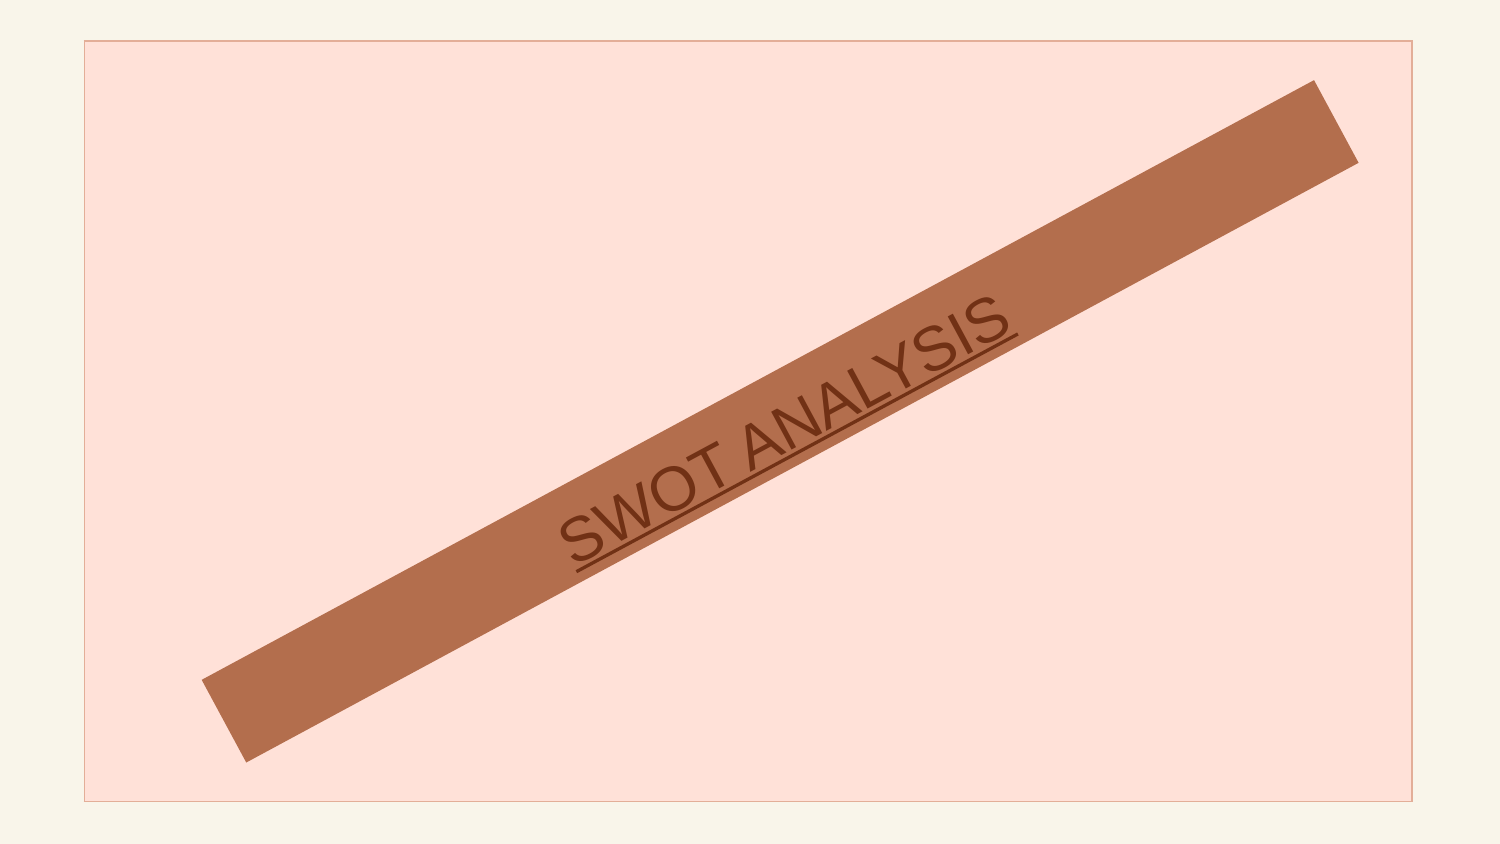

|  |
| --- |
SWOT ANALYSIS
# SWOT ANALYSIS